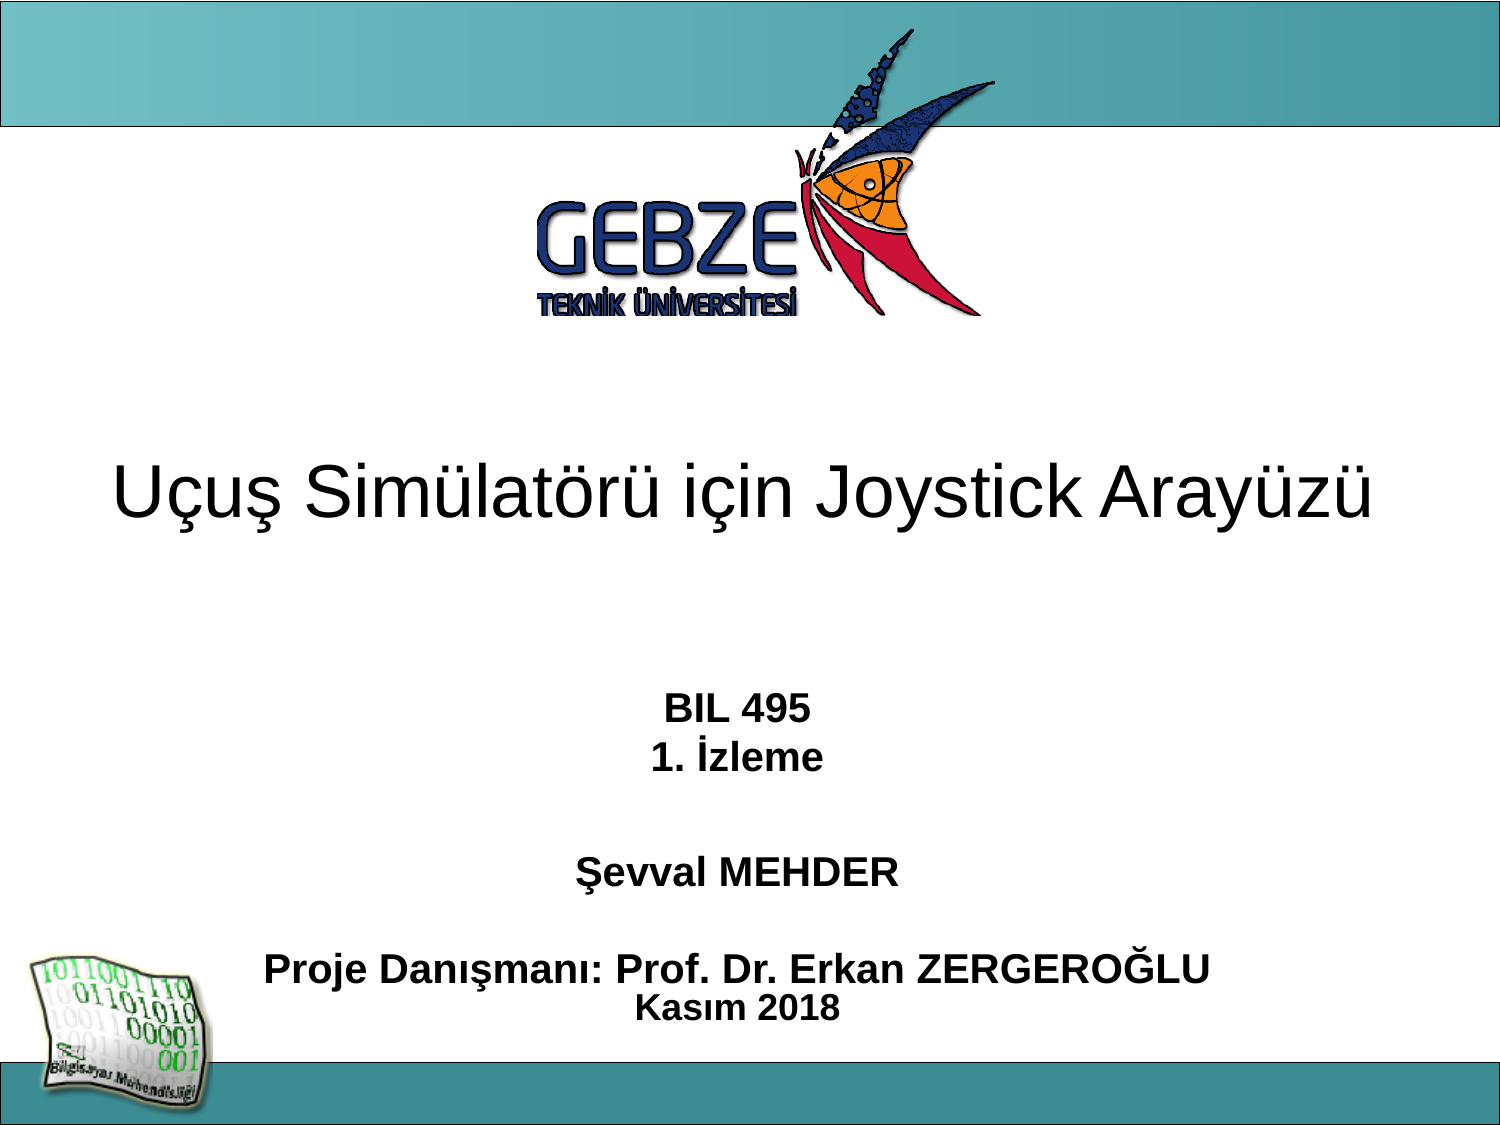

# Uçuş Simülatörü için Joystick Arayüzü

BIL 495
1. İzleme

Şevval MEHDER

Proje Danışmanı: Prof. Dr. Erkan ZERGEROĞLU Kasım 2018